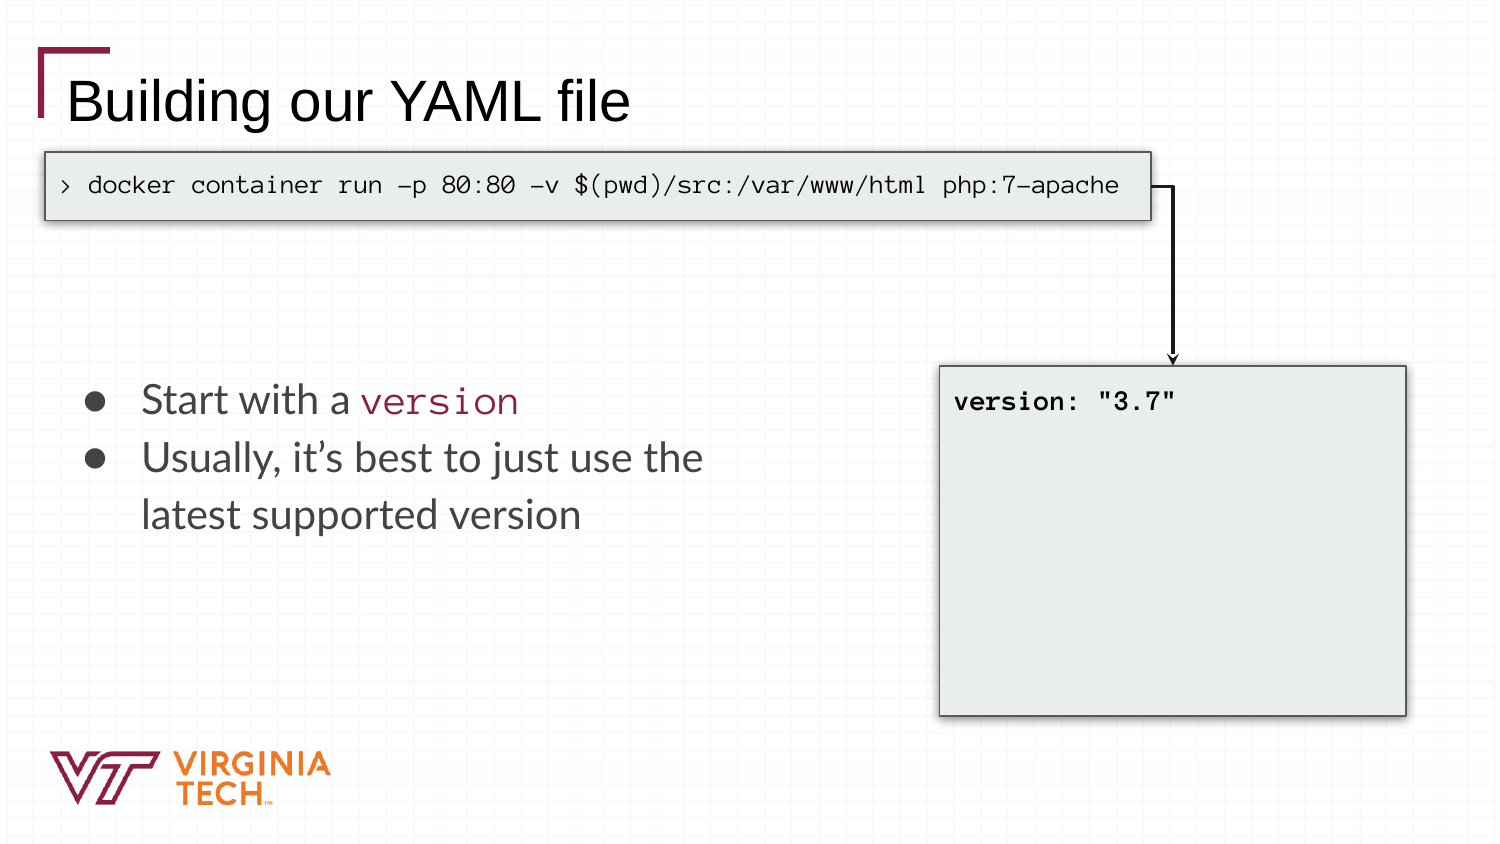

# Building our YAML file
> docker container run -p 80:80 -v $(pwd)/src:/var/www/html php:7-apache
Start with a version
Usually, it’s best to just use the latest supported version
version: "3.7"